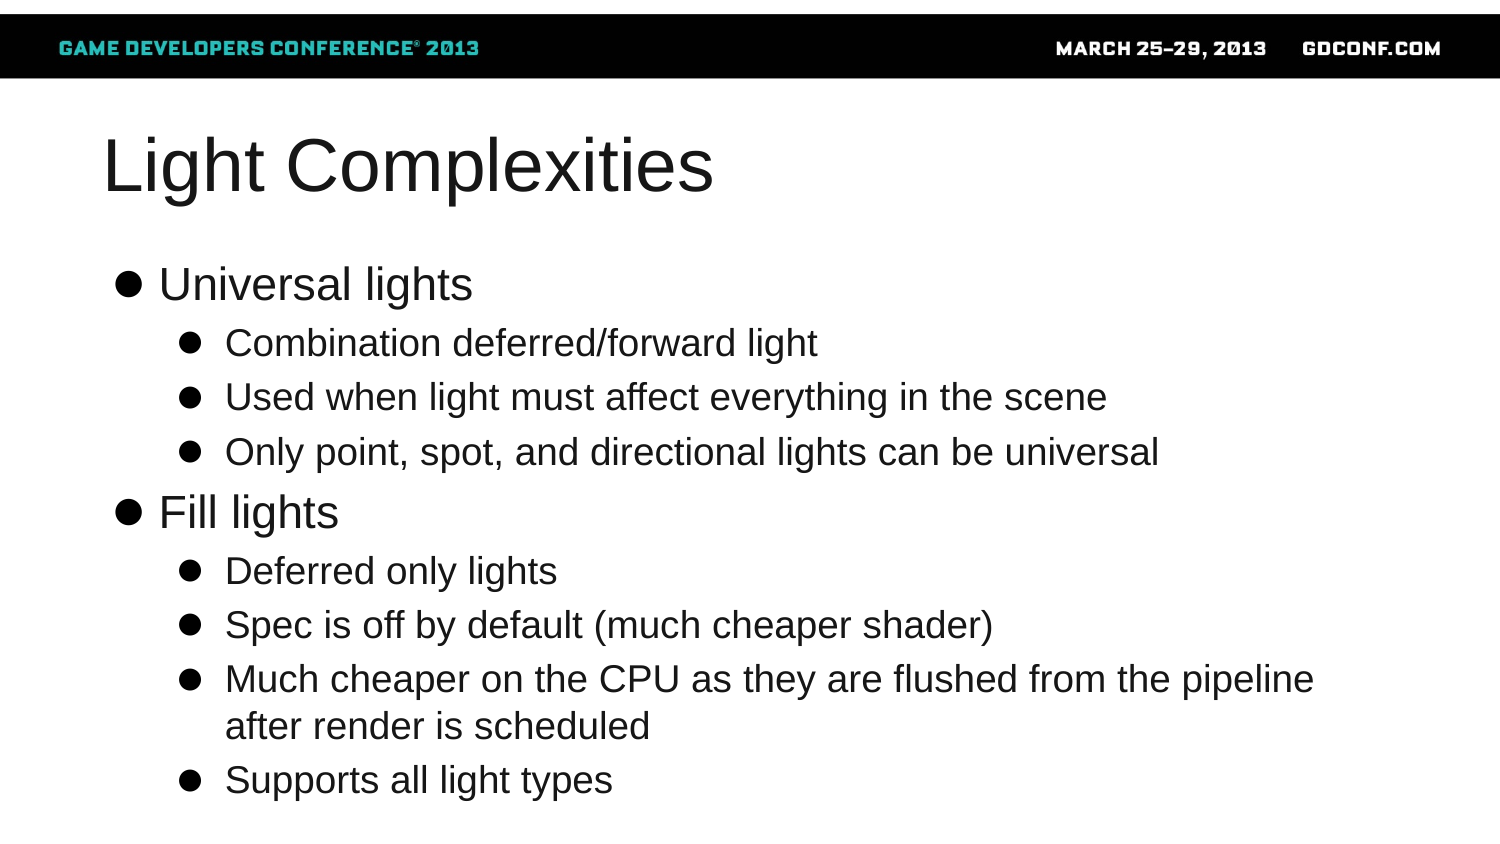

# Light Complexities
Universal lights
Combination deferred/forward light
Used when light must affect everything in the scene
Only point, spot, and directional lights can be universal
Fill lights
Deferred only lights
Spec is off by default (much cheaper shader)
Much cheaper on the CPU as they are flushed from the pipeline after render is scheduled
Supports all light types